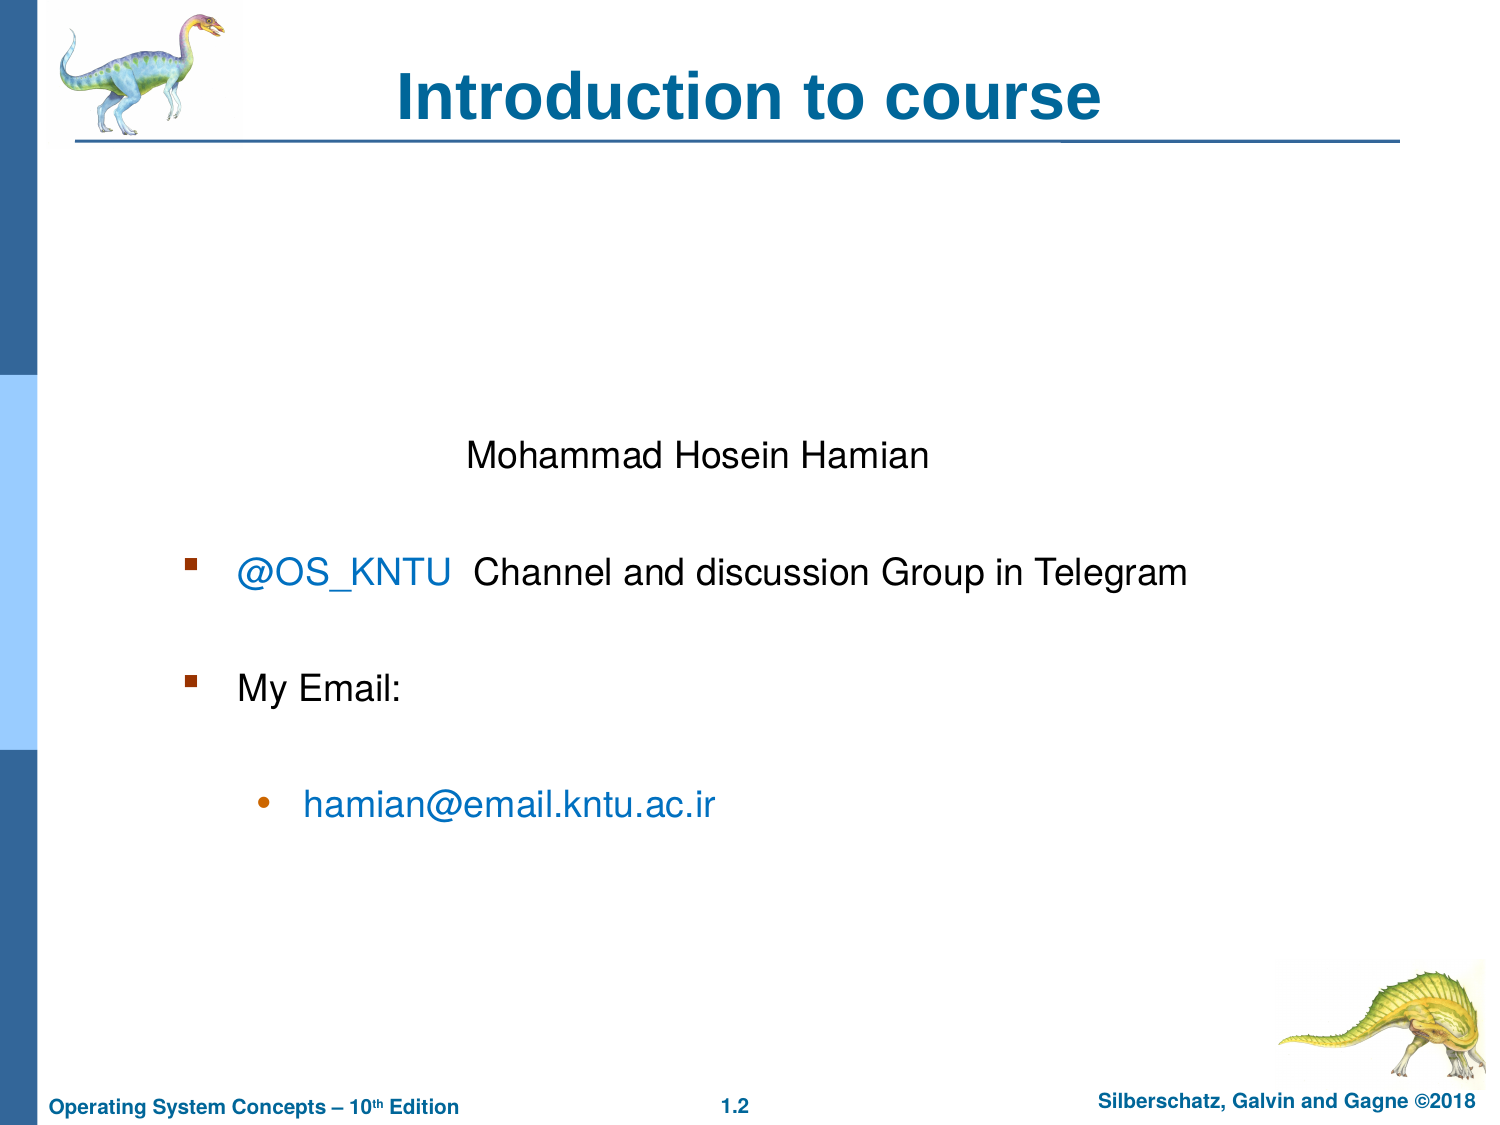

# Introduction to course
   Mohammad Hosein Hamian

@OS_KNTU  Channel and discussion Group in Telegram

My Email:

hamian@email.kntu.ac.ir